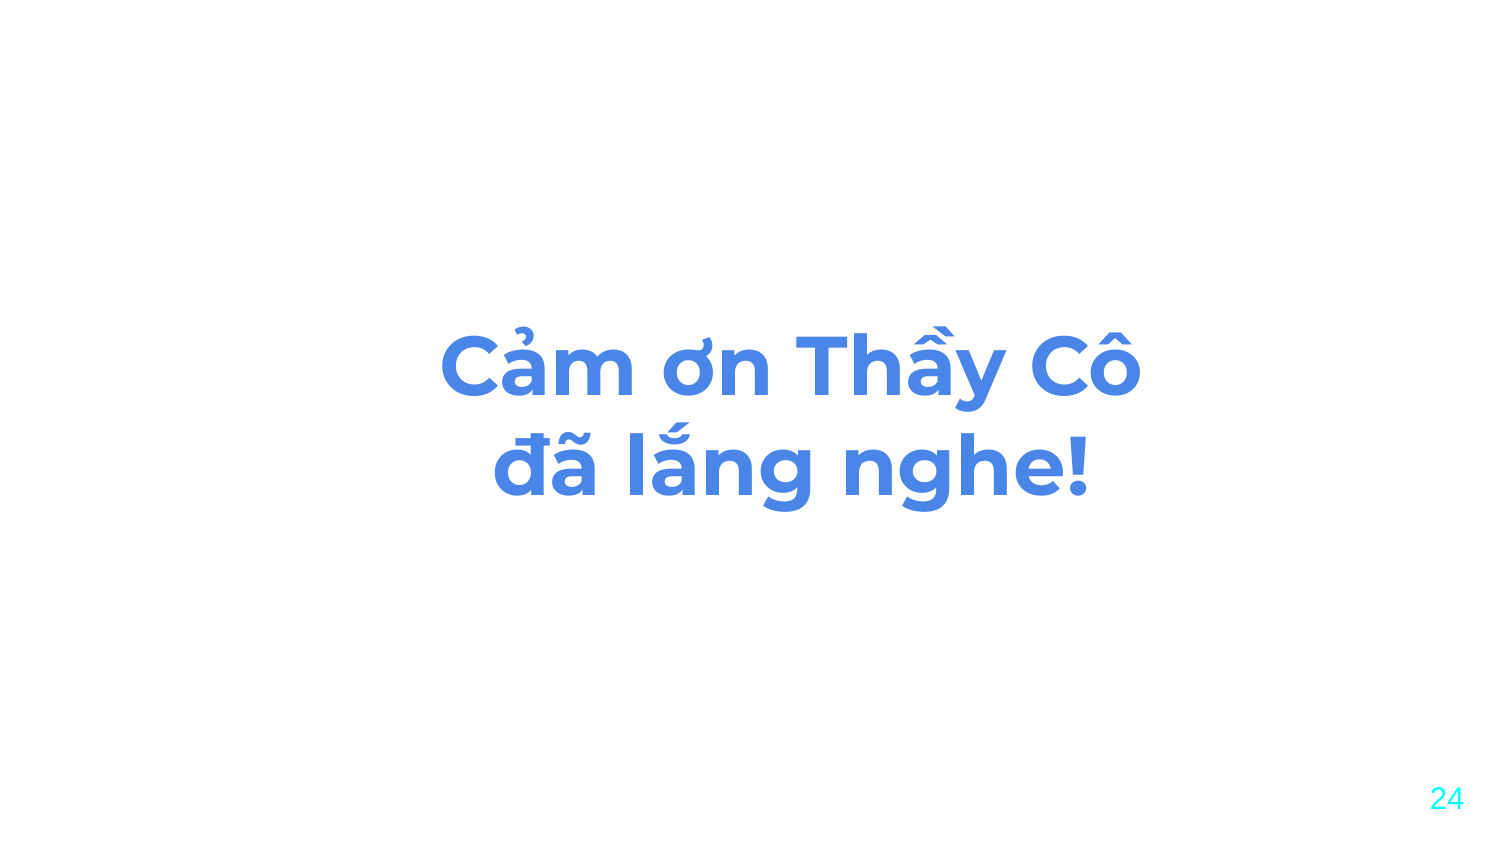

Cảm ơn Thầy Cô
đã lắng nghe!
24